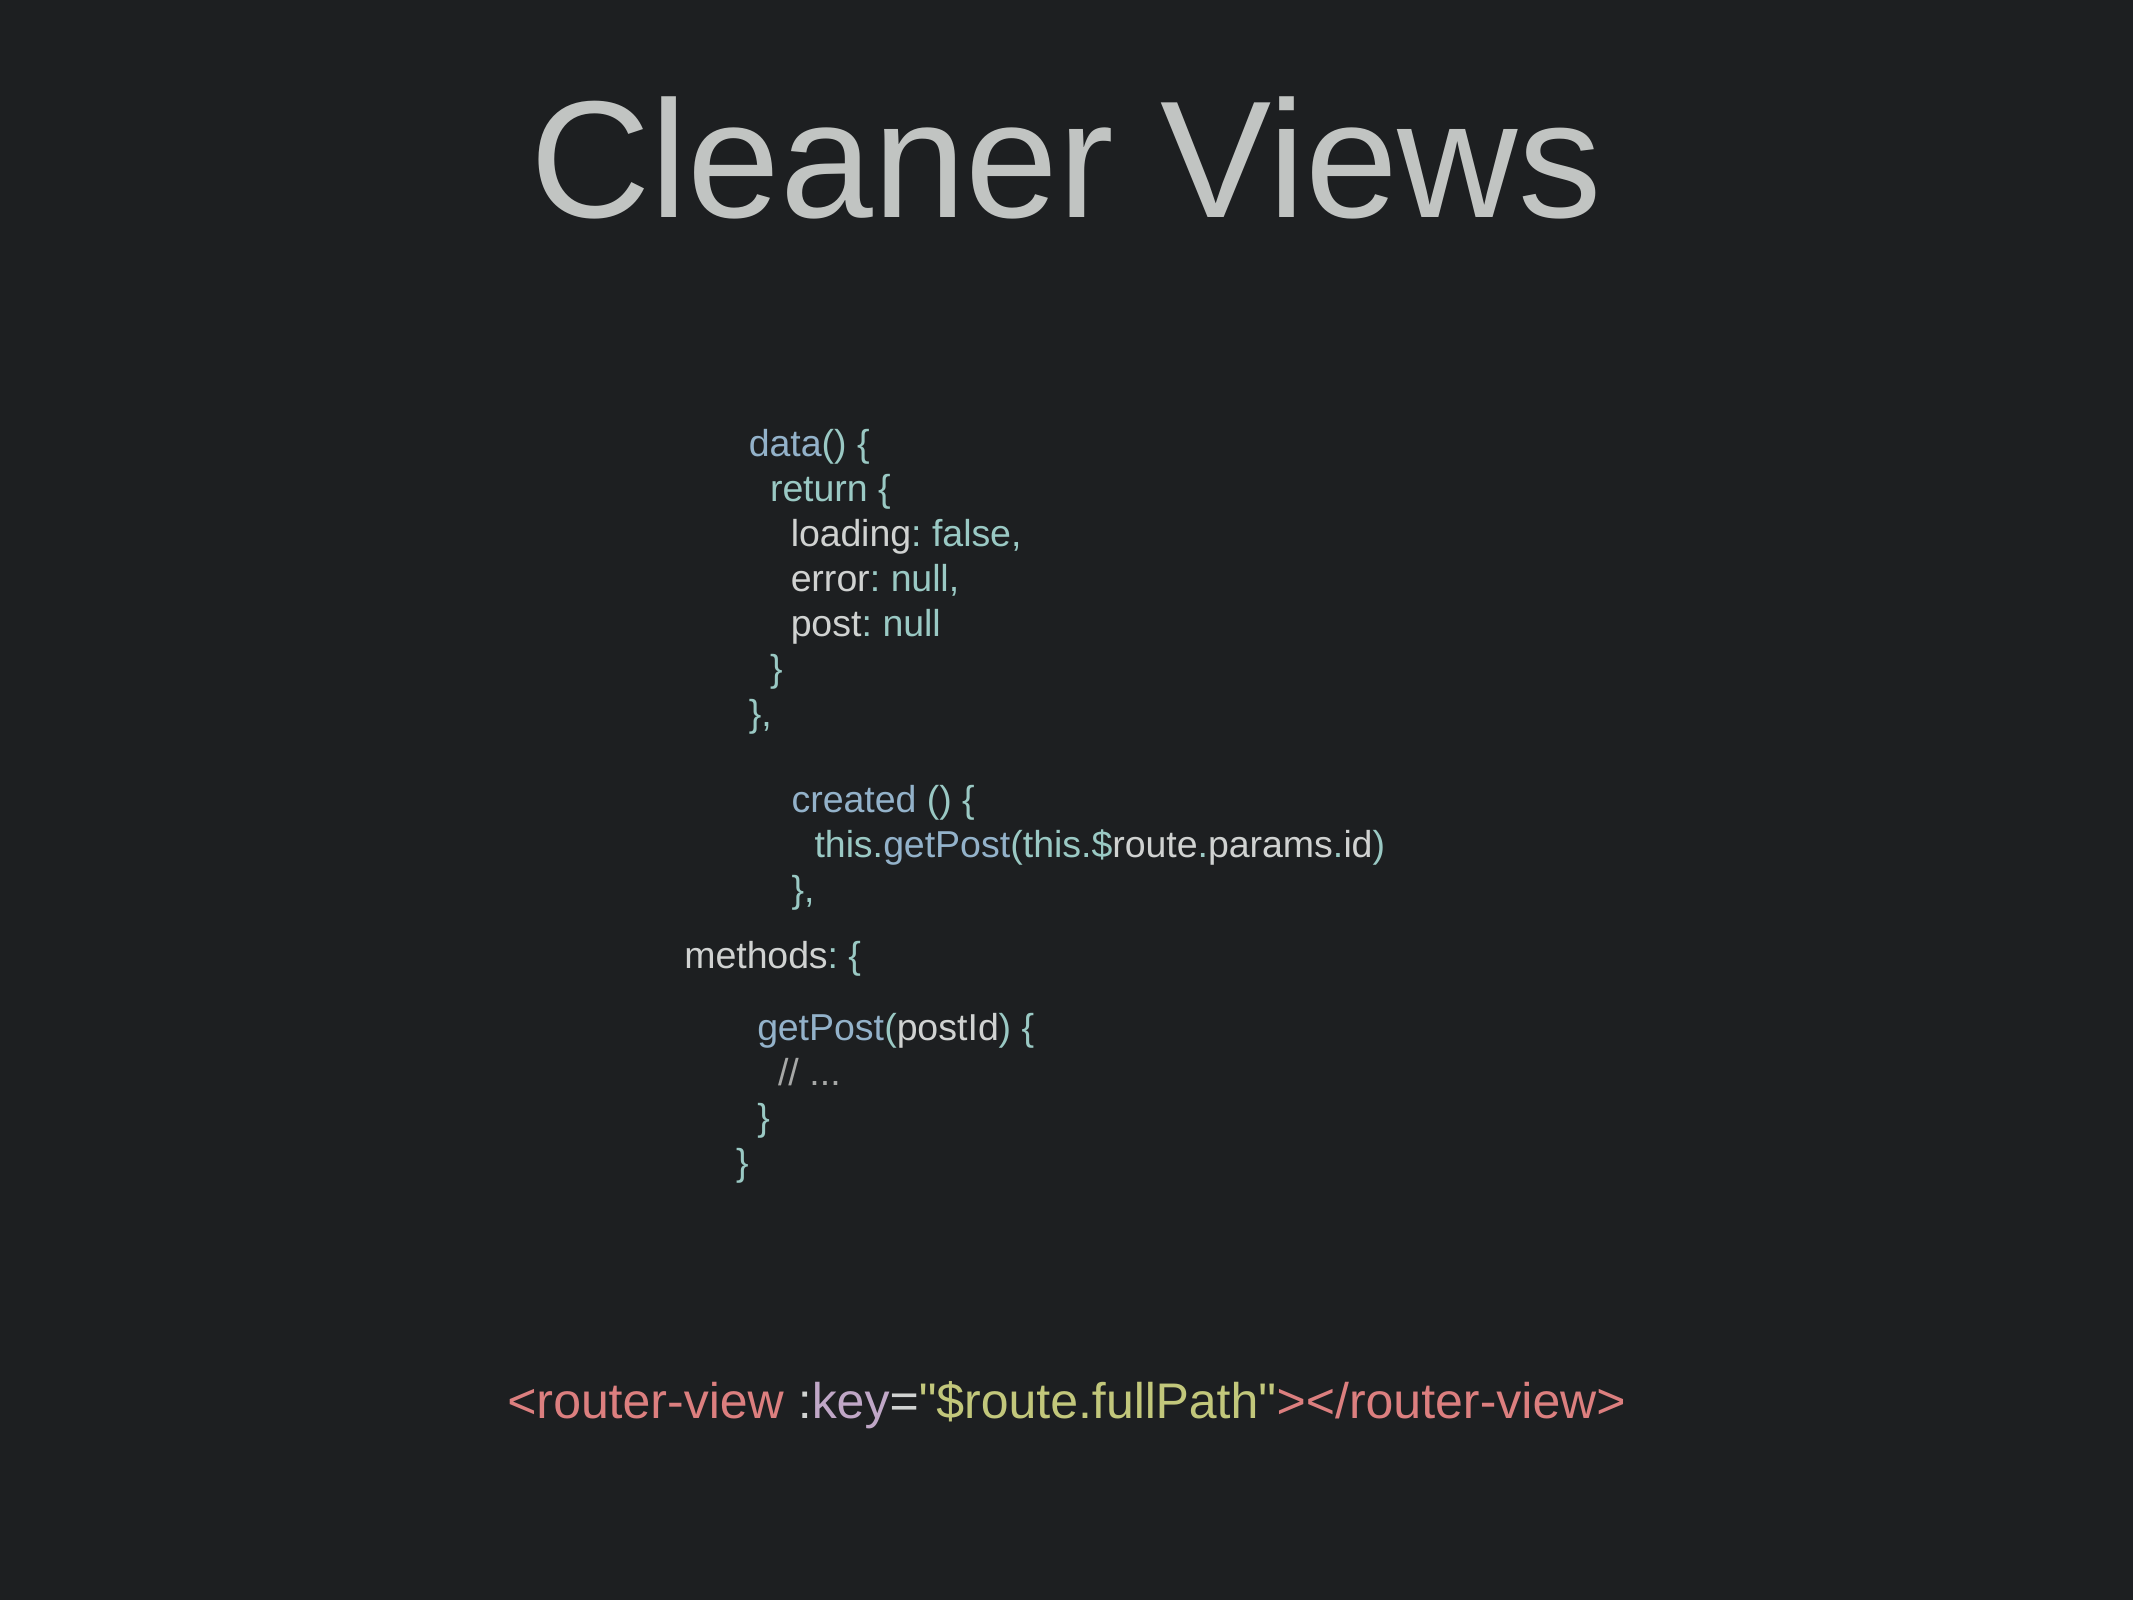

Cleaner Views
data() {
  return {
    loading: false,
    error: null,
    post: null
  }
},
created () {
  this.getPost(this.$route.params.id)
},
this.getPost(this.$route.params.id)
methods: {
  getPost(postId) {
    // ...
  }
}
<router-view :key="$route.fullPath"></router-view>